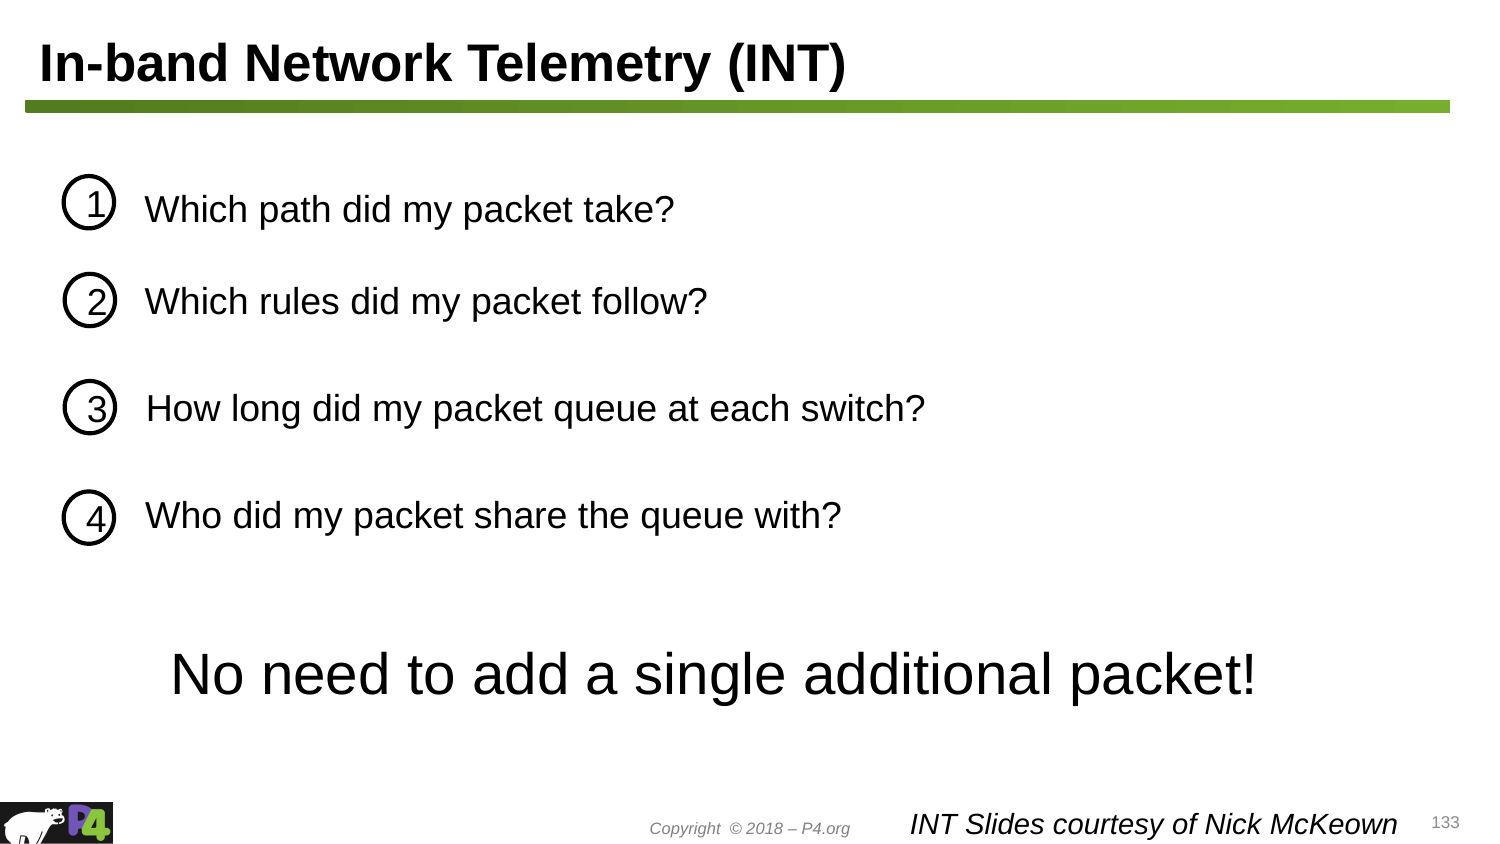

# In-band Network Telemetry (INT)
1
Which path did my packet take?
Which rules did my packet follow?
2
How long did my packet queue at each switch?
3
Who did my packet share the queue with?
4
No need to add a single additional packet!
INT Slides courtesy of Nick McKeown
133